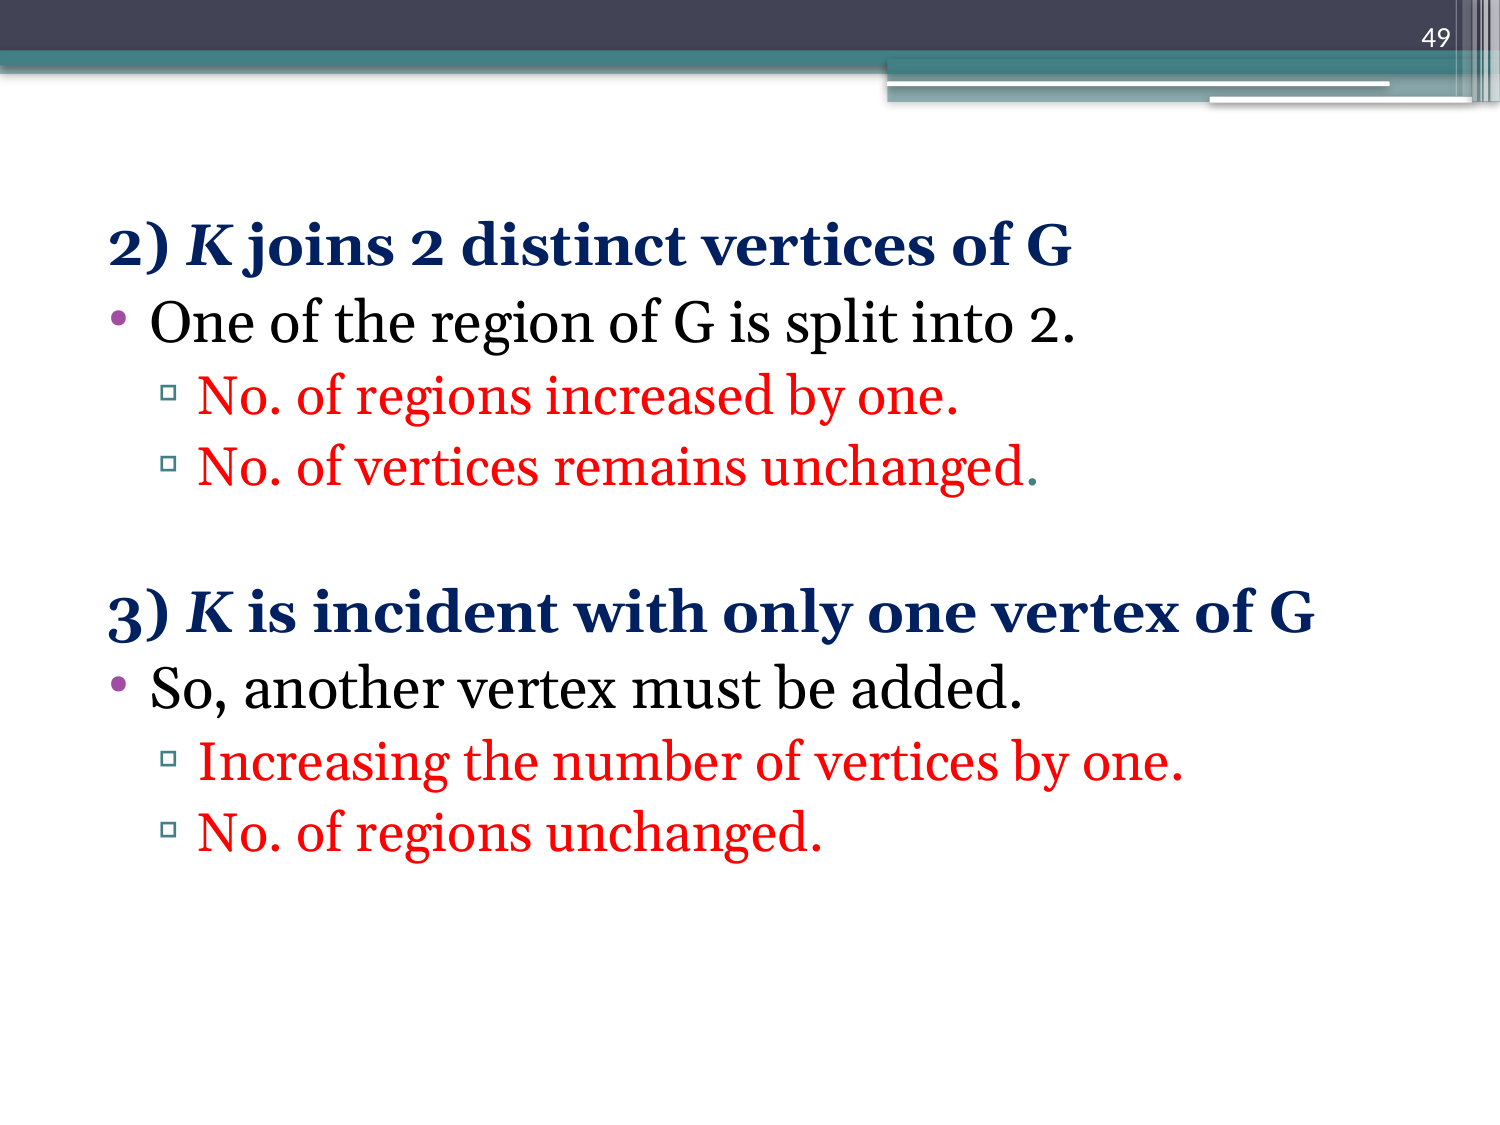

49
2) K joins 2 distinct vertices of G
One of the region of G is split into 2.
No. of regions increased by one.
No. of vertices remains unchanged.

3) K is incident with only one vertex of G
So, another vertex must be added.
Increasing the number of vertices by one.
No. of regions unchanged.